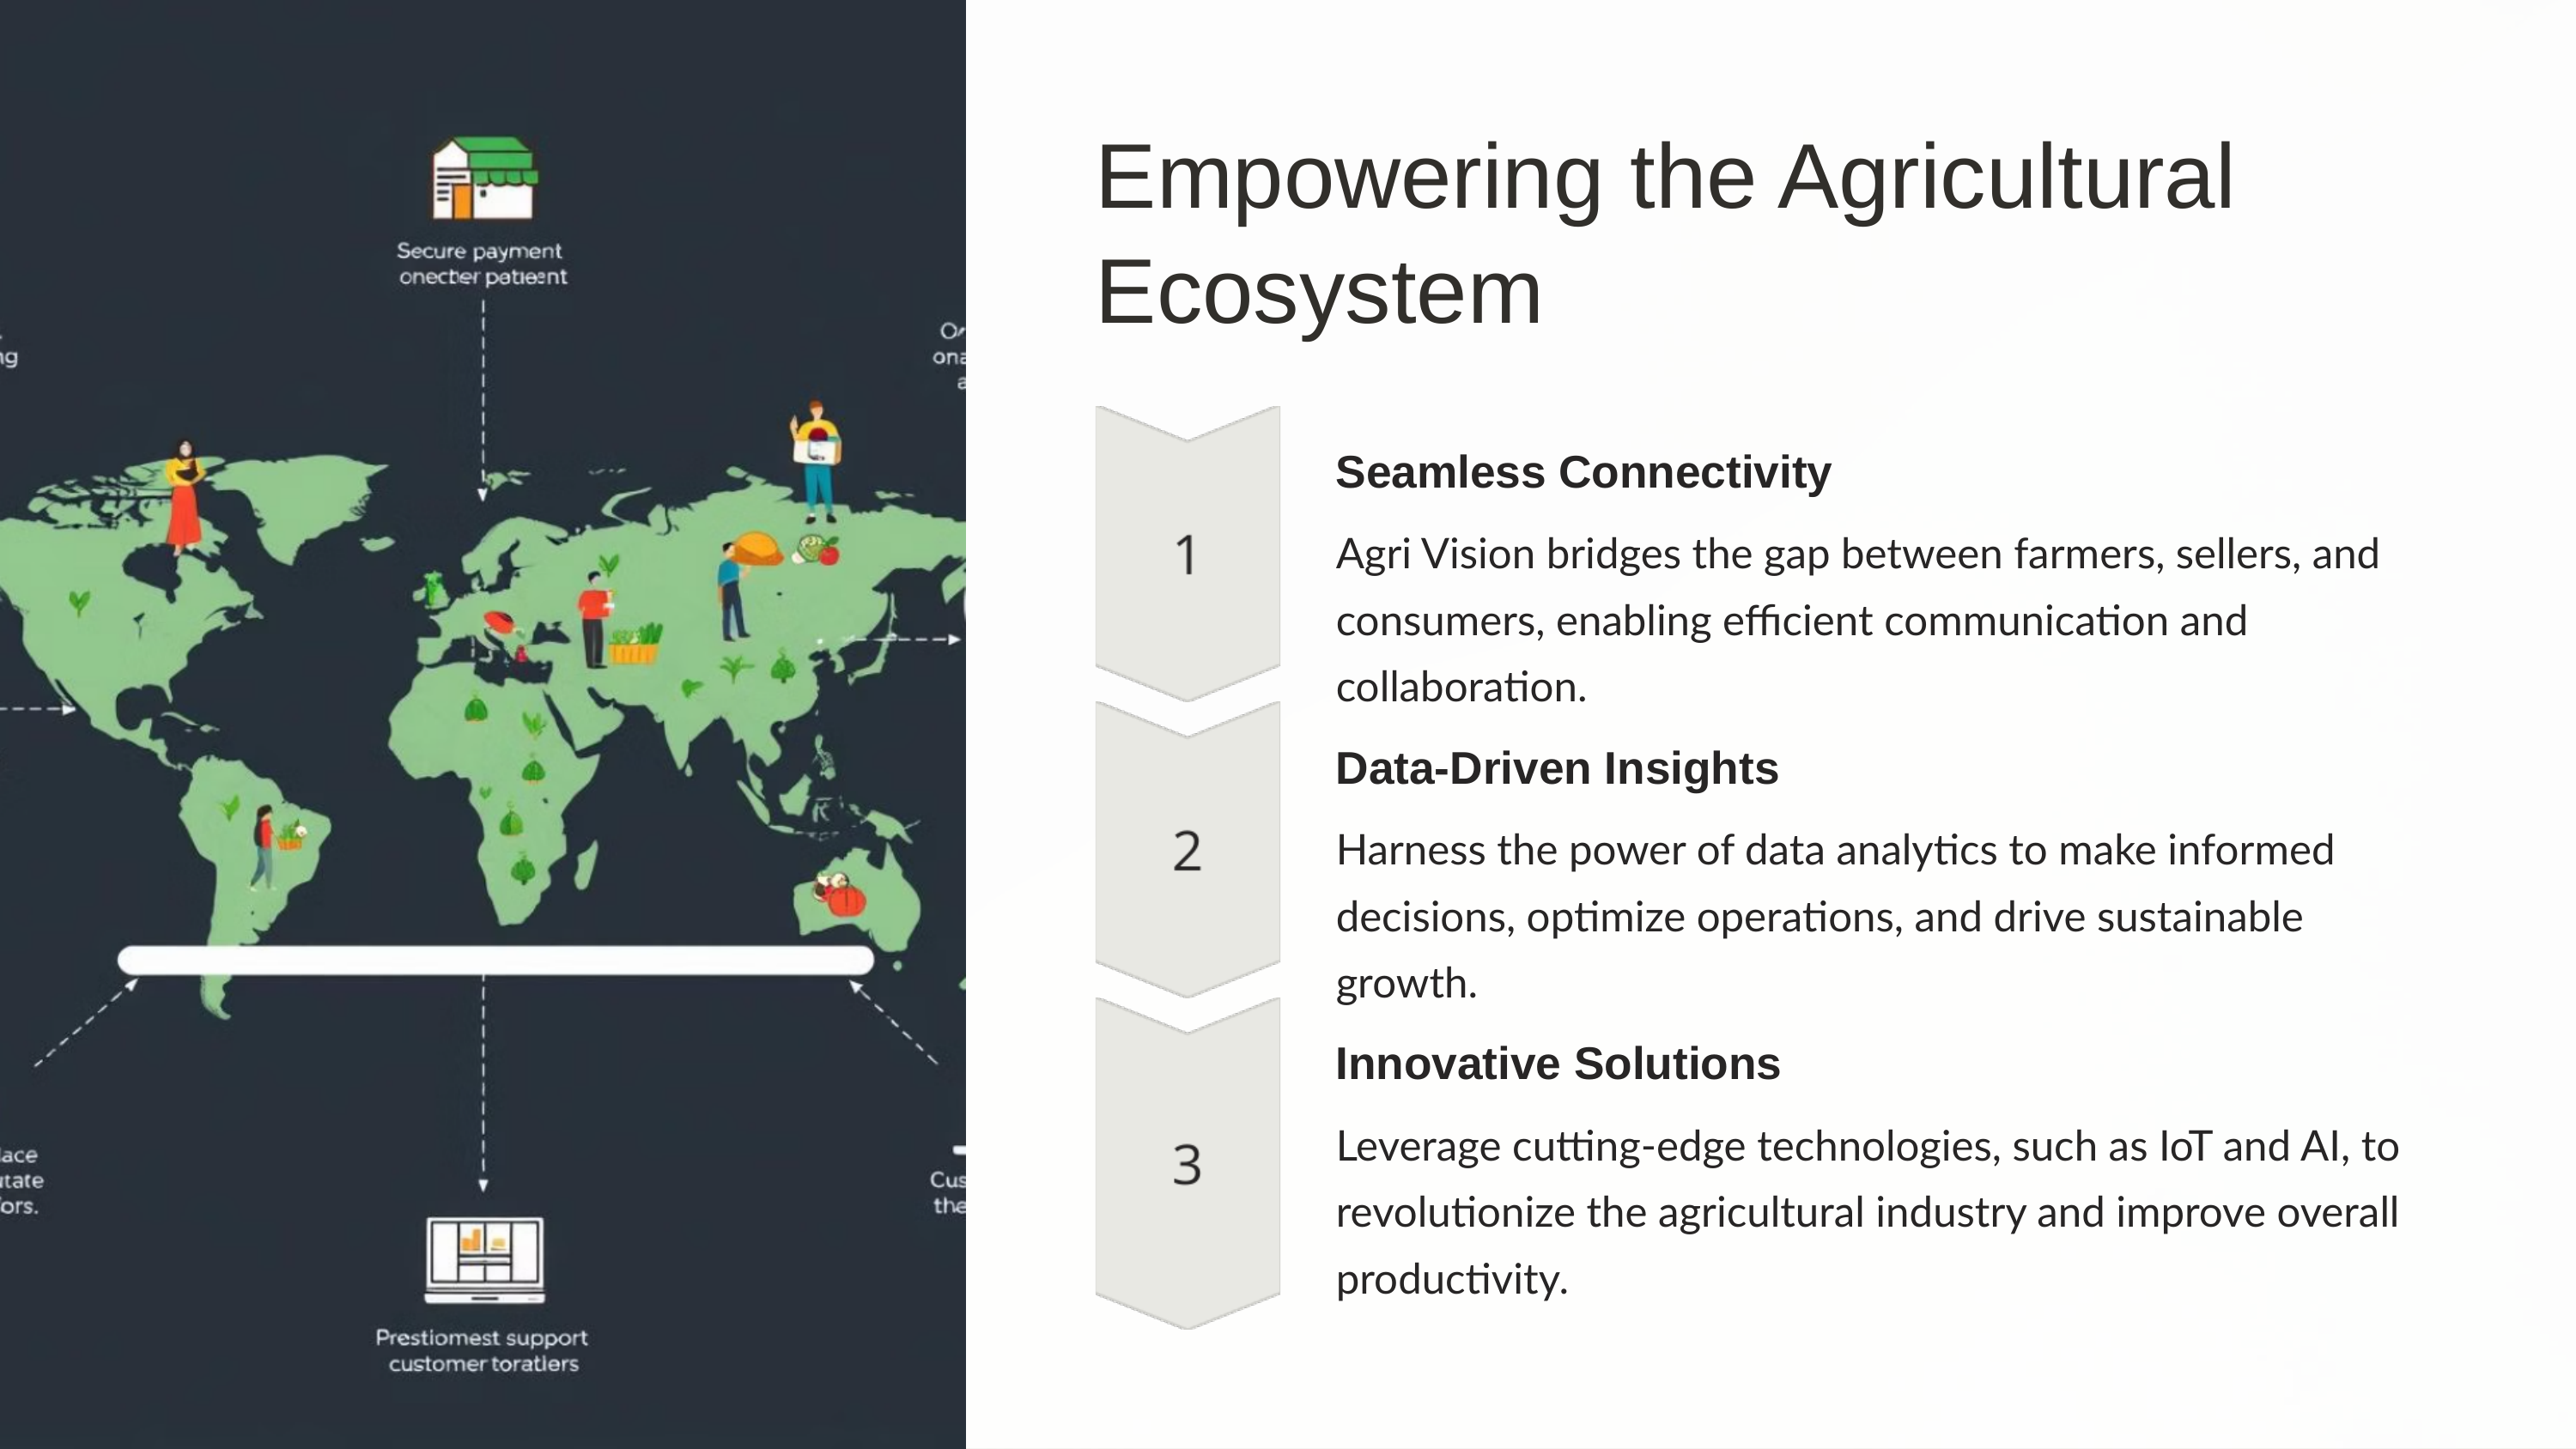

Empowering the Agricultural Ecosystem

Seamless Connectivity
Agri Vision bridges the gap between farmers, sellers, and consumers, enabling efficient communication and collaboration.

Data-Driven Insights
Harness the power of data analytics to make informed decisions, optimize operations, and drive sustainable growth.

Innovative Solutions
Leverage cutting-edge technologies, such as IoT and AI, to revolutionize the agricultural industry and improve overall productivity.